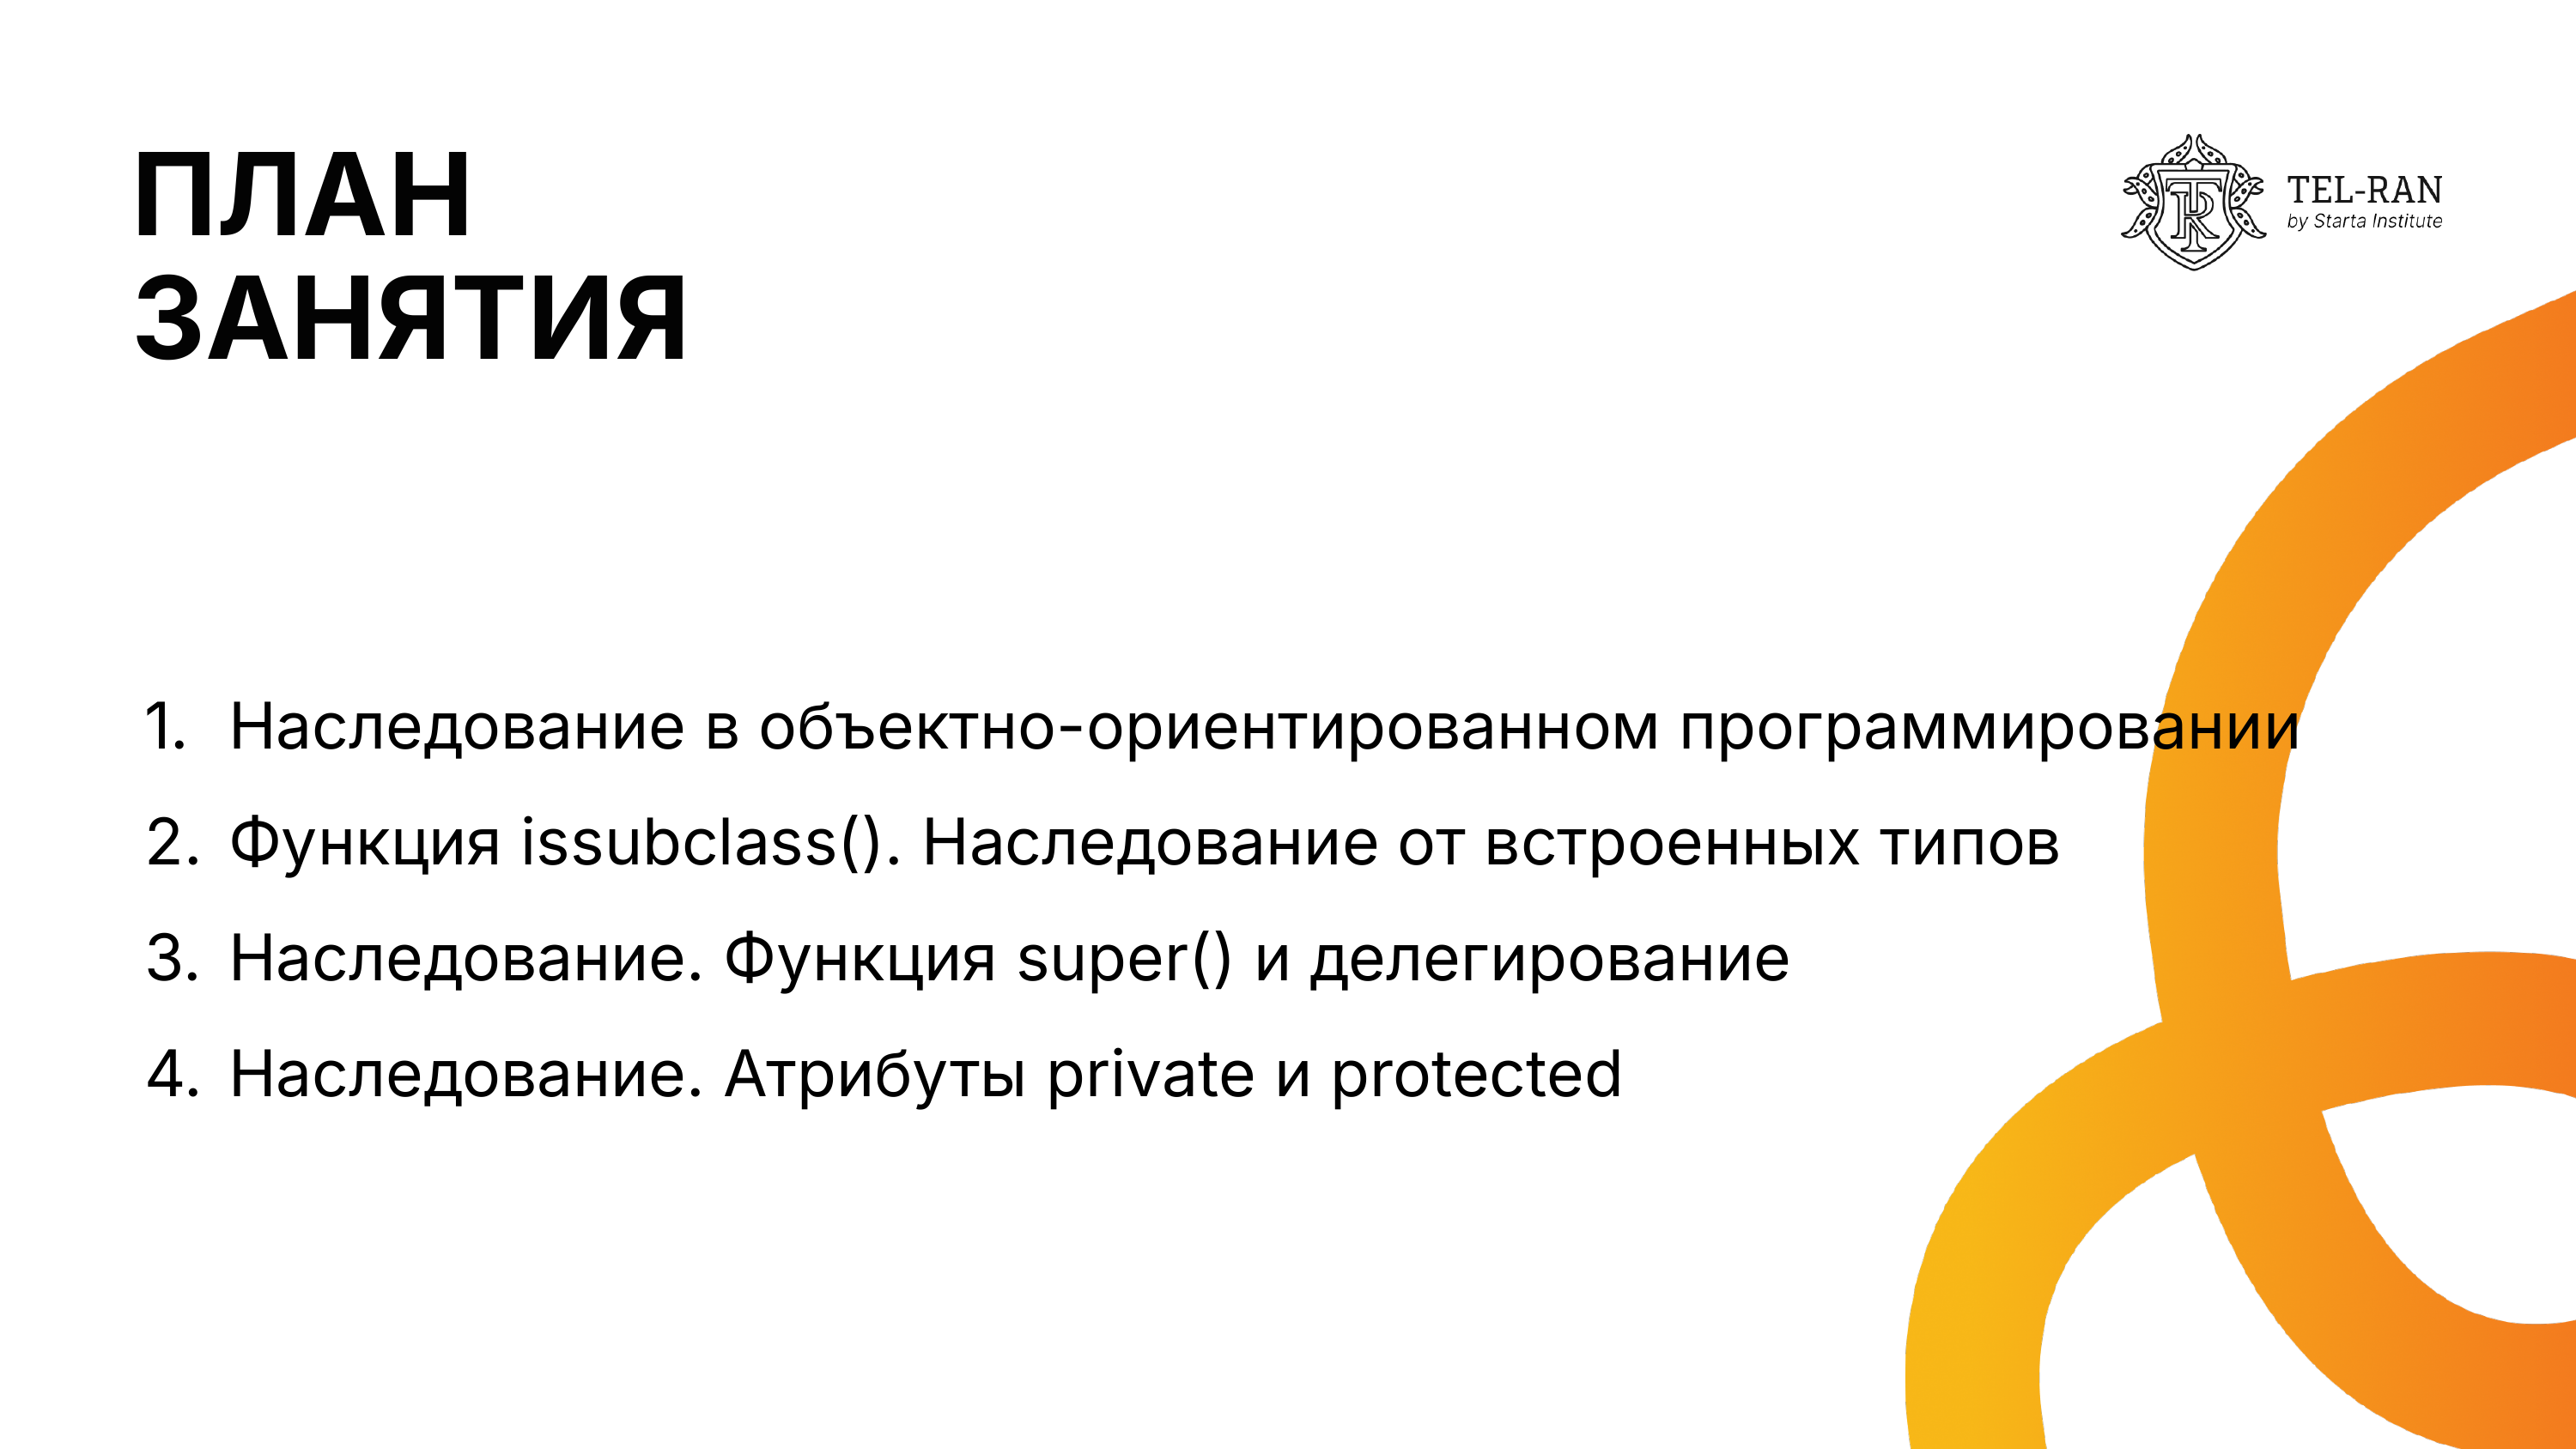

ПЛАН
ЗАНЯТИЯ
Наследование в объектно-ориентированном программировании
Функция issubclass(). Наследование от встроенных типов
Наследование. Функция super() и делегирование
Наследование. Атрибуты private и protected